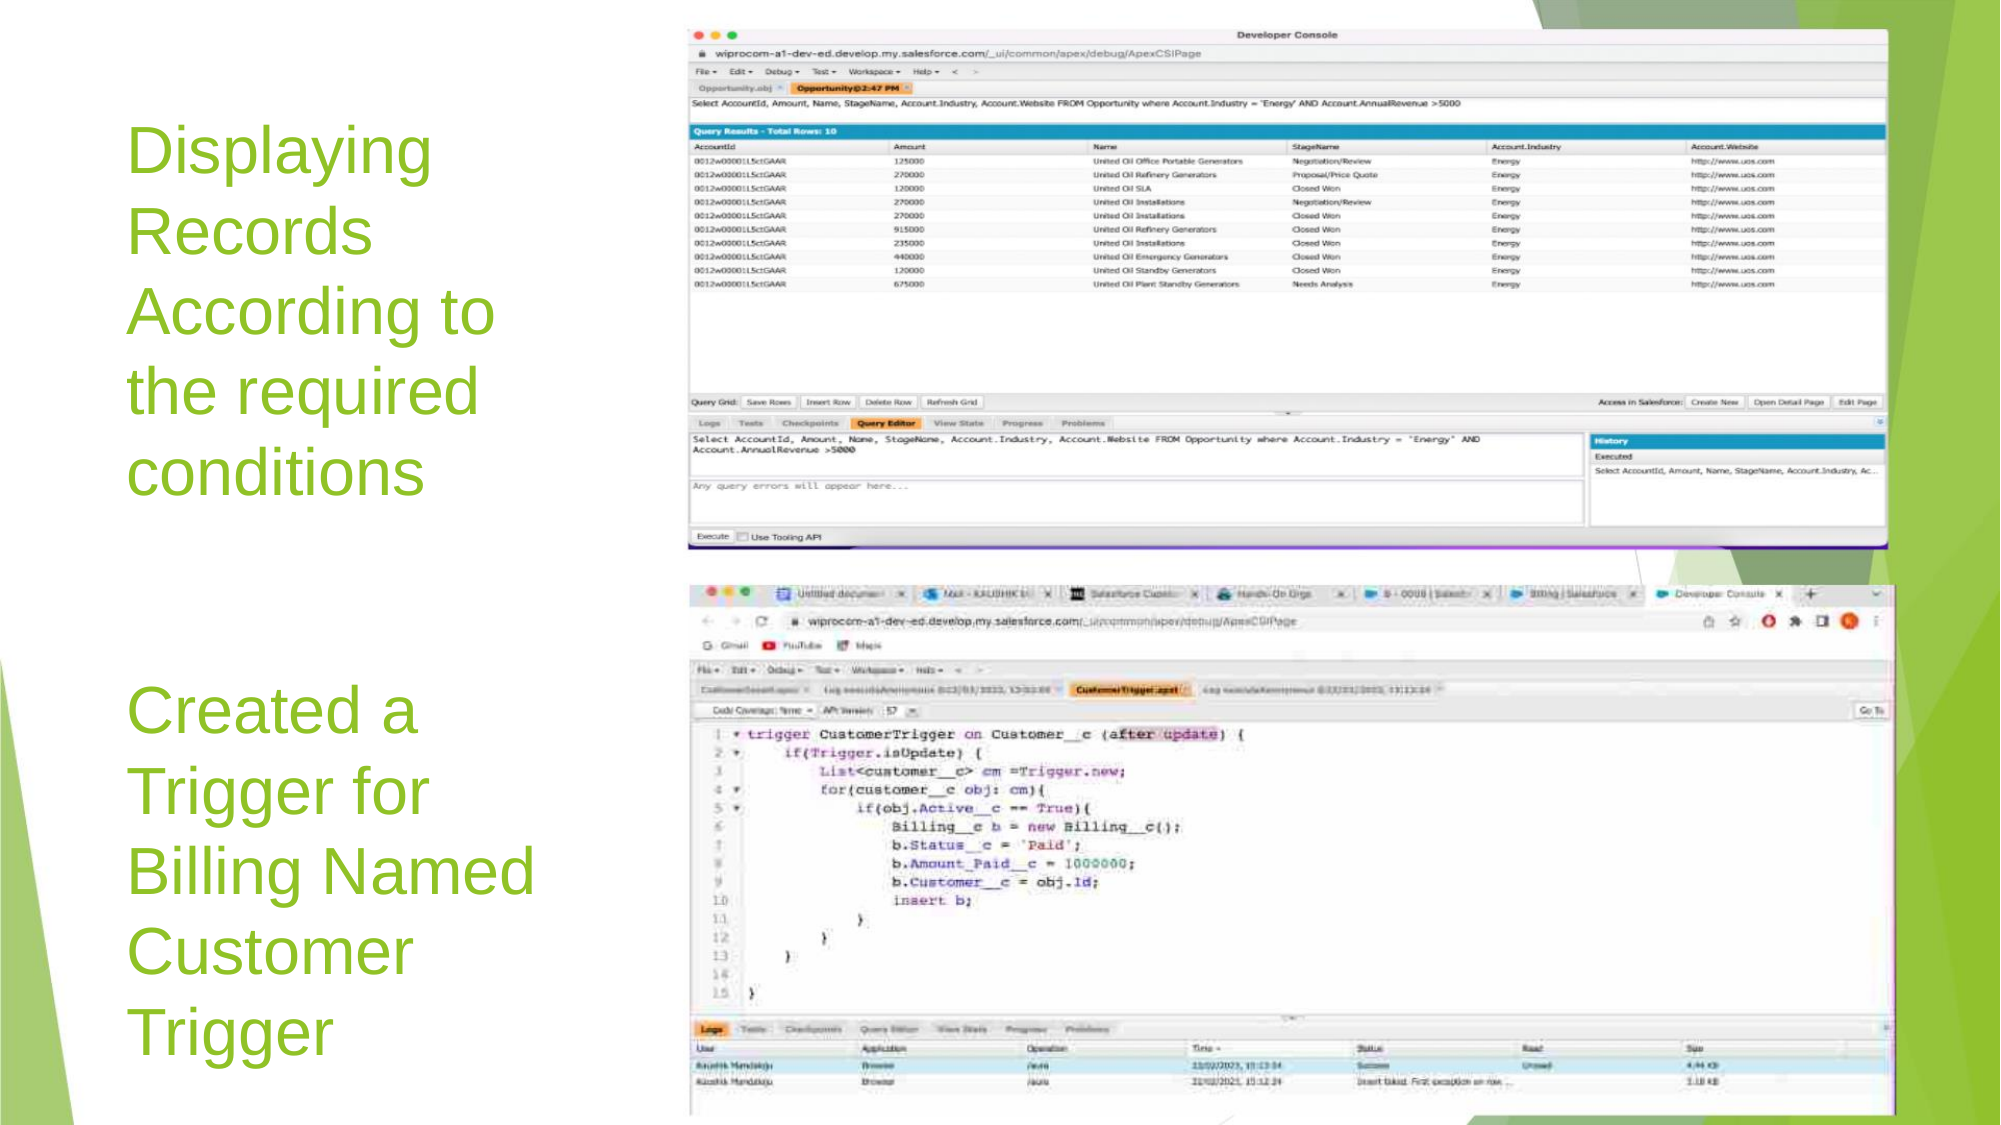

Displaying
Records
According to
the required
conditions
Created a
Trigger for
Billing Named
Customer
Trigger